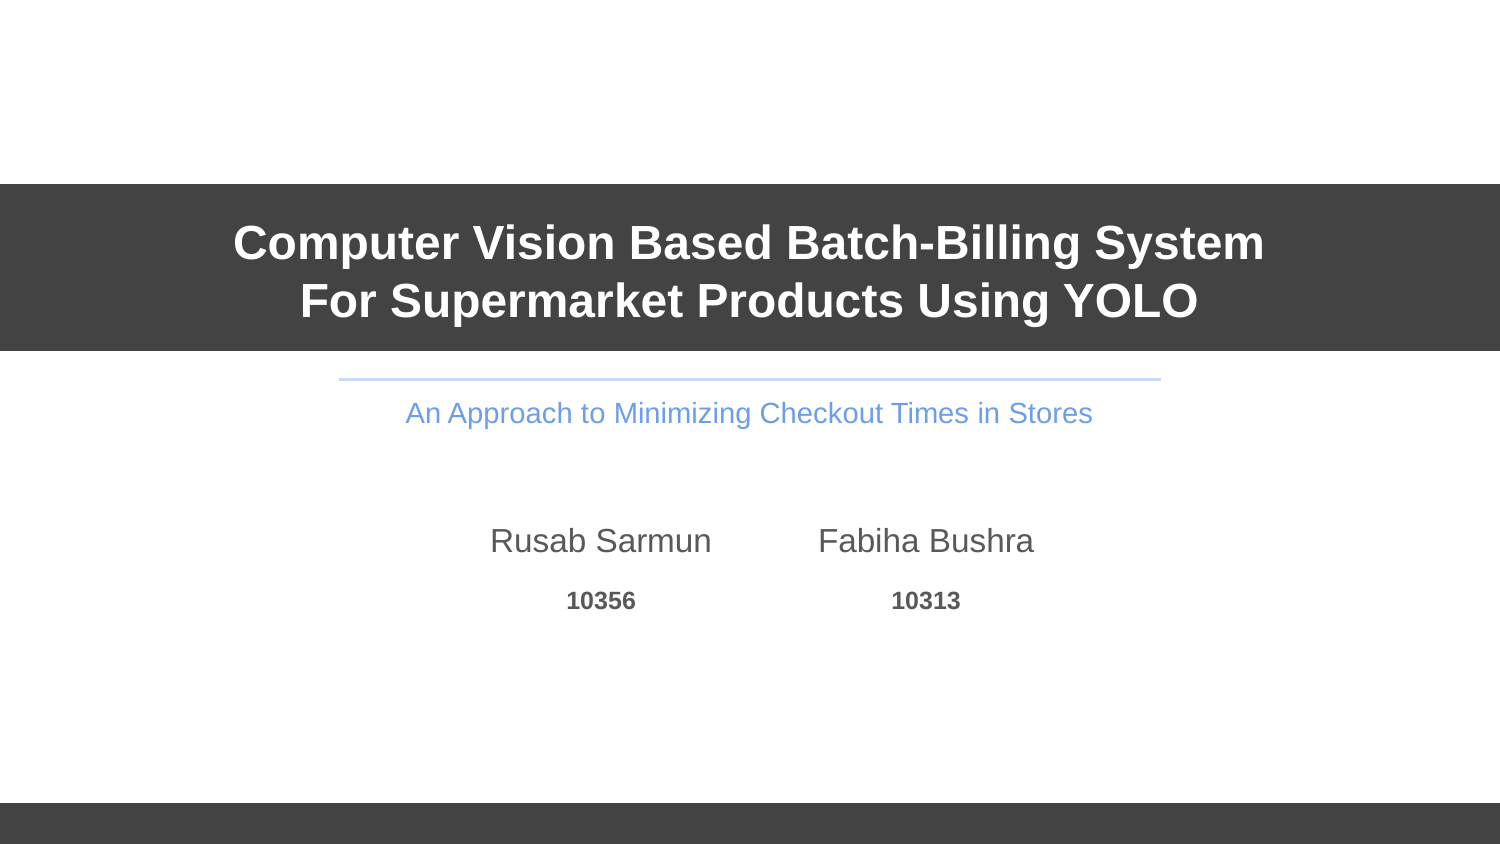

# Computer Vision Based Batch-Billing System
For Supermarket Products Using YOLO
An Approach to Minimizing Checkout Times in Stores
Rusab Sarmun

10356
Fabiha Bushra

10313